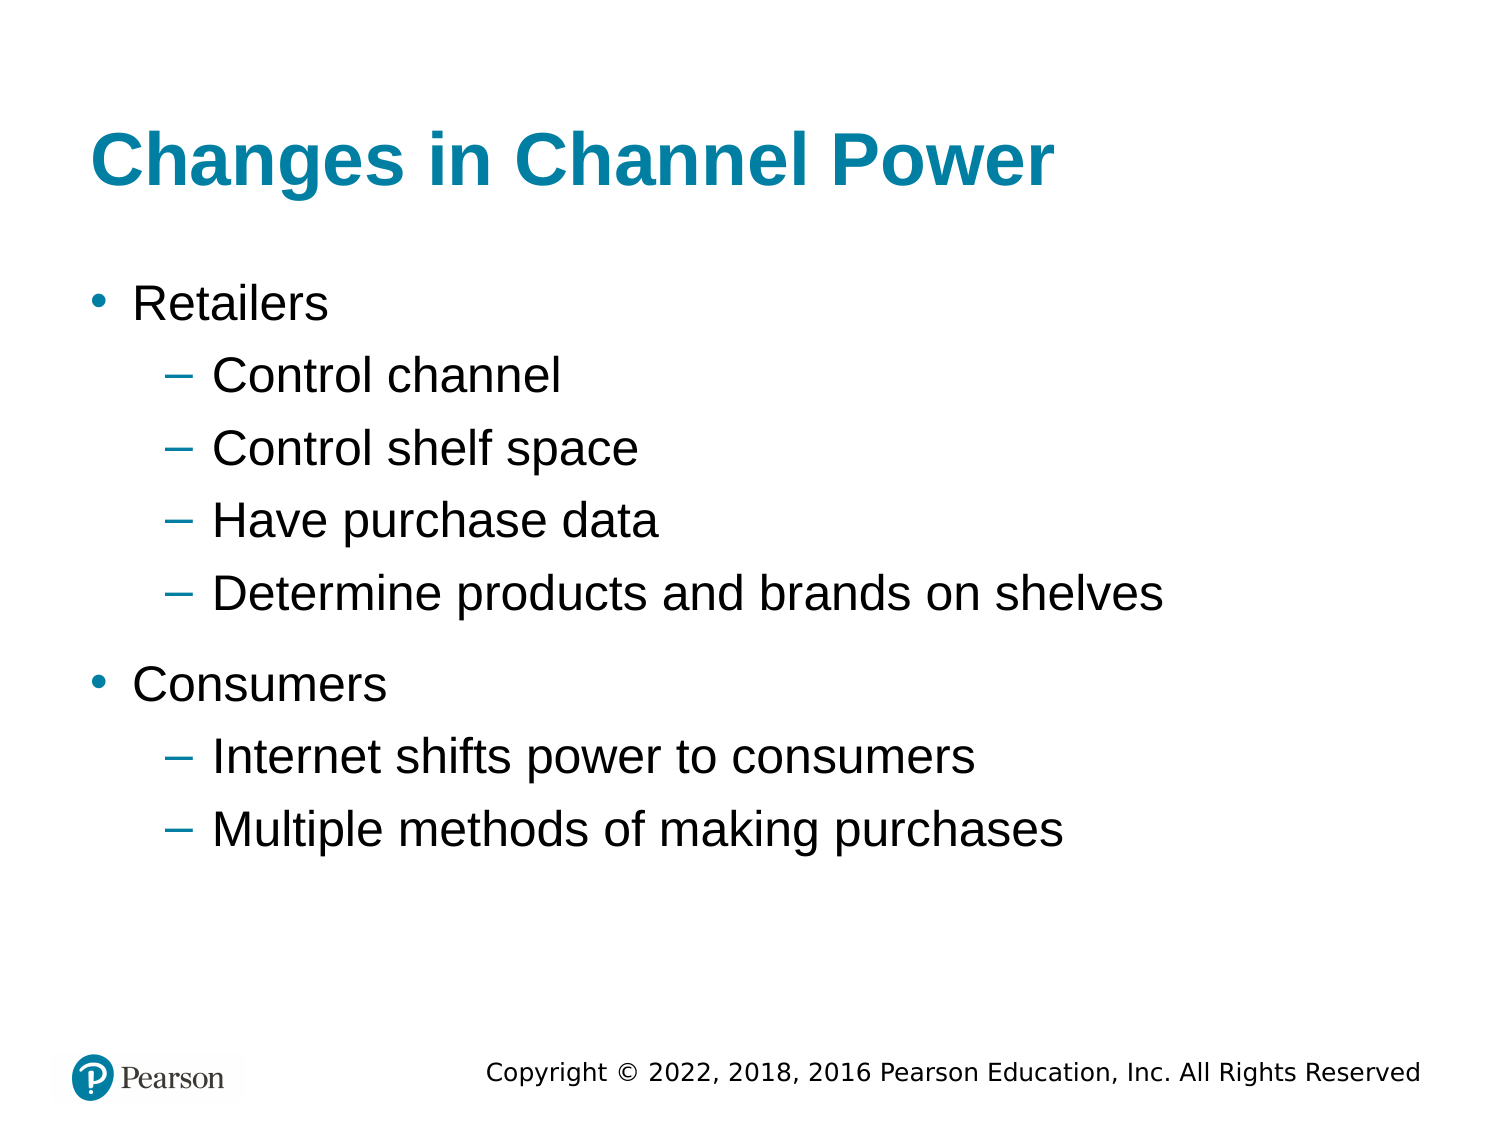

# Changes in Channel Power
Retailers
Control channel
Control shelf space
Have purchase data
Determine products and brands on shelves
Consumers
Internet shifts power to consumers
Multiple methods of making purchases